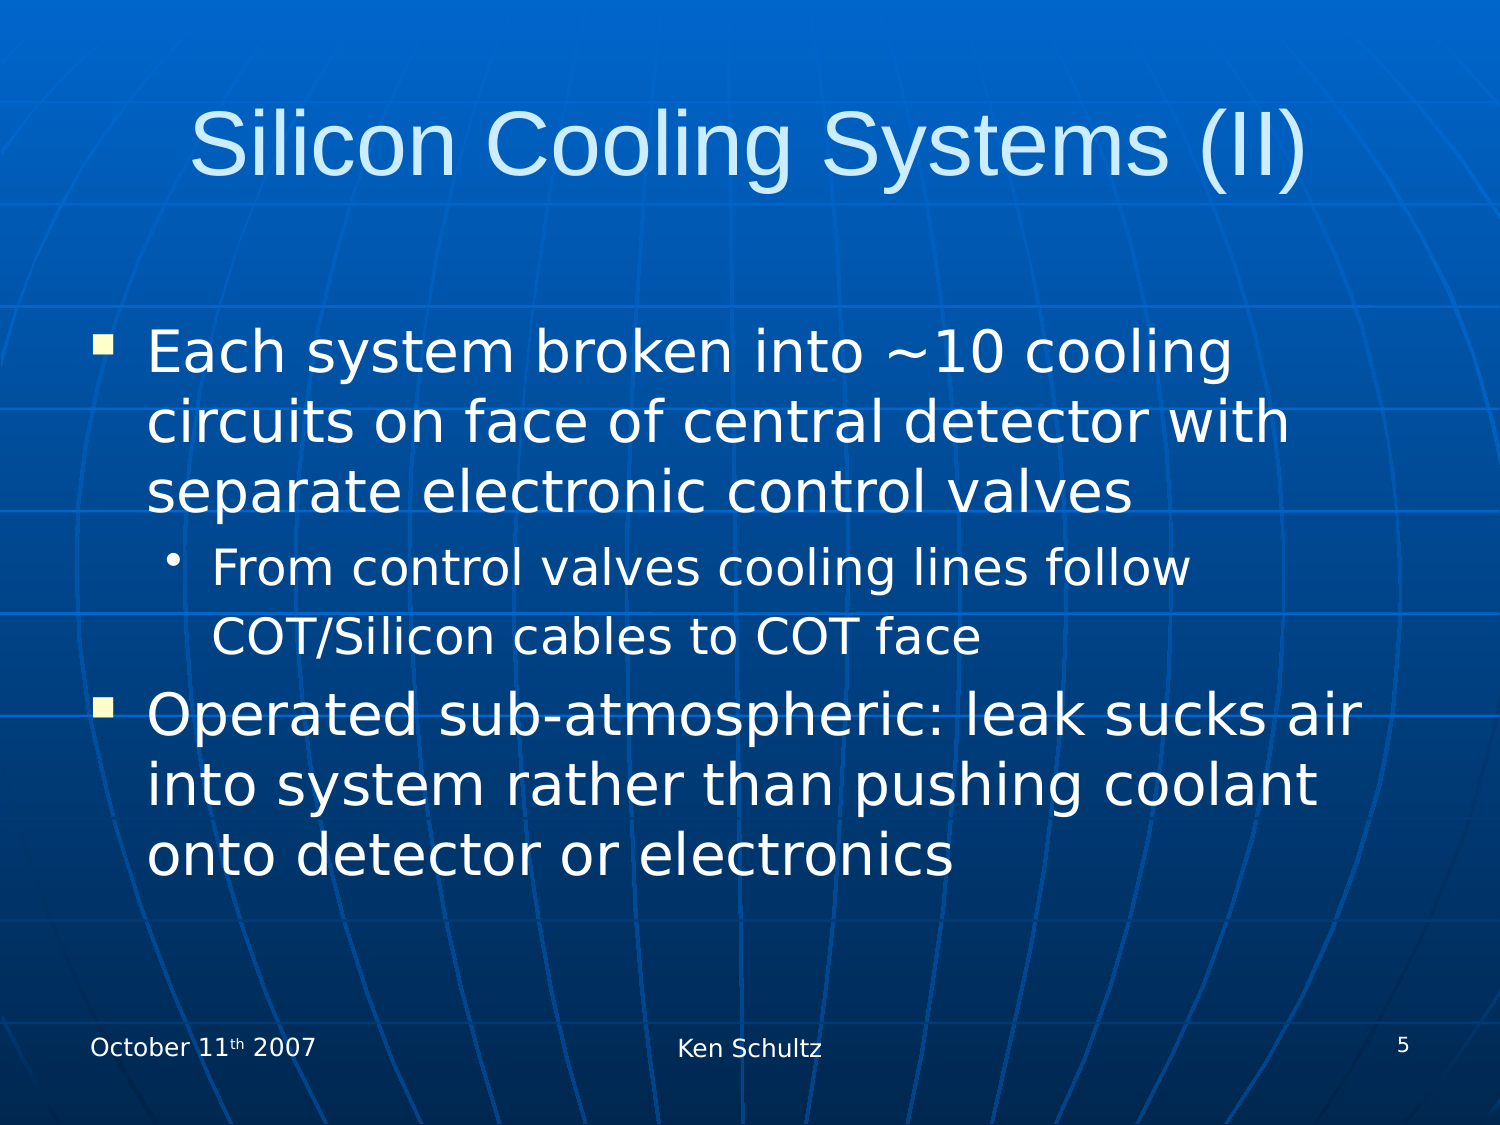

# Silicon Cooling Systems (II)

Each system broken into ~10 cooling circuits on face of central detector with separate electronic control valves
From control valves cooling lines follow COT/Silicon cables to COT face
Operated sub-atmospheric: leak sucks air into system rather than pushing coolant onto detector or electronics

October 11th 2007
5
Ken Schultz